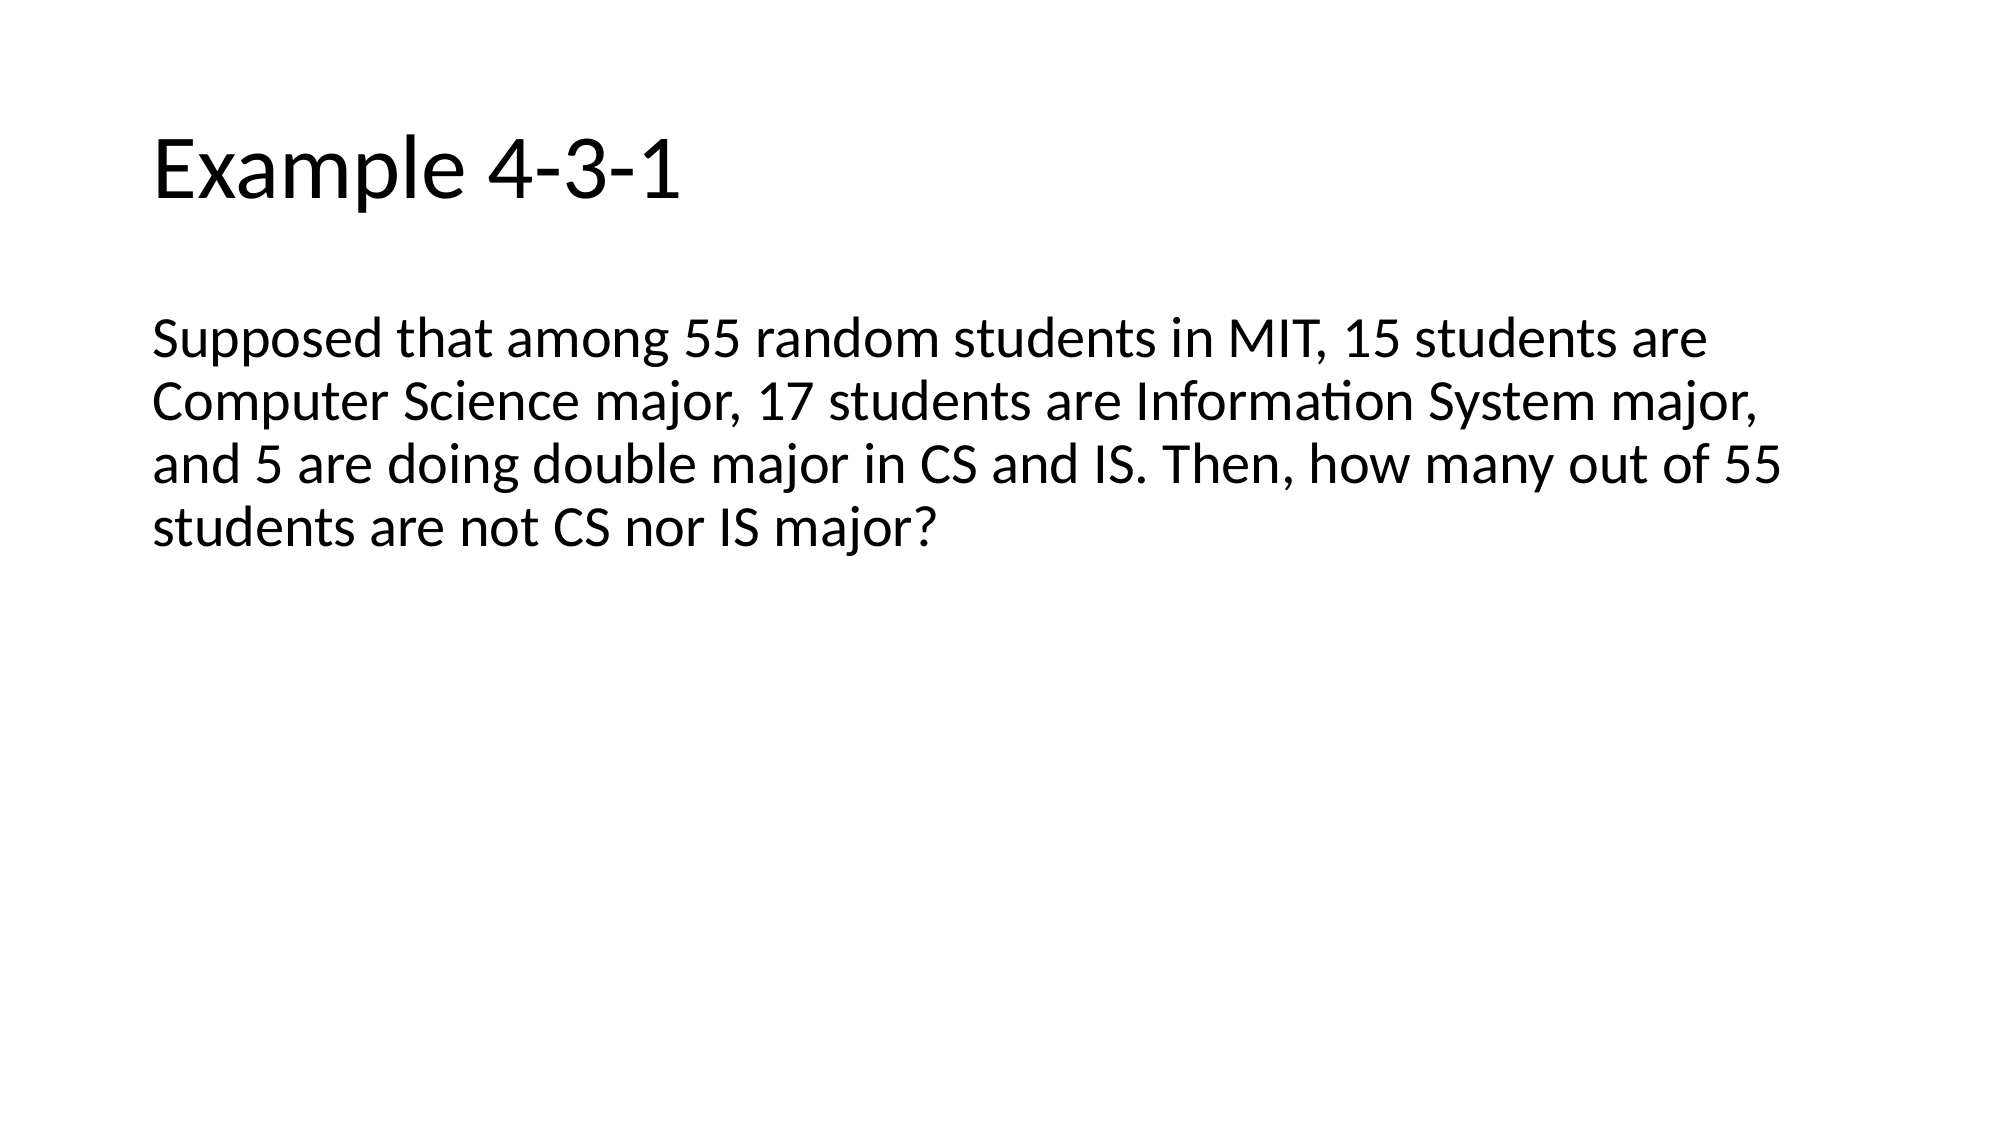

# Example 4-3-1
Supposed that among 55 random students in MIT, 15 students are Computer Science major, 17 students are Information System major, and 5 are doing double major in CS and IS. Then, how many out of 55 students are not CS nor IS major?